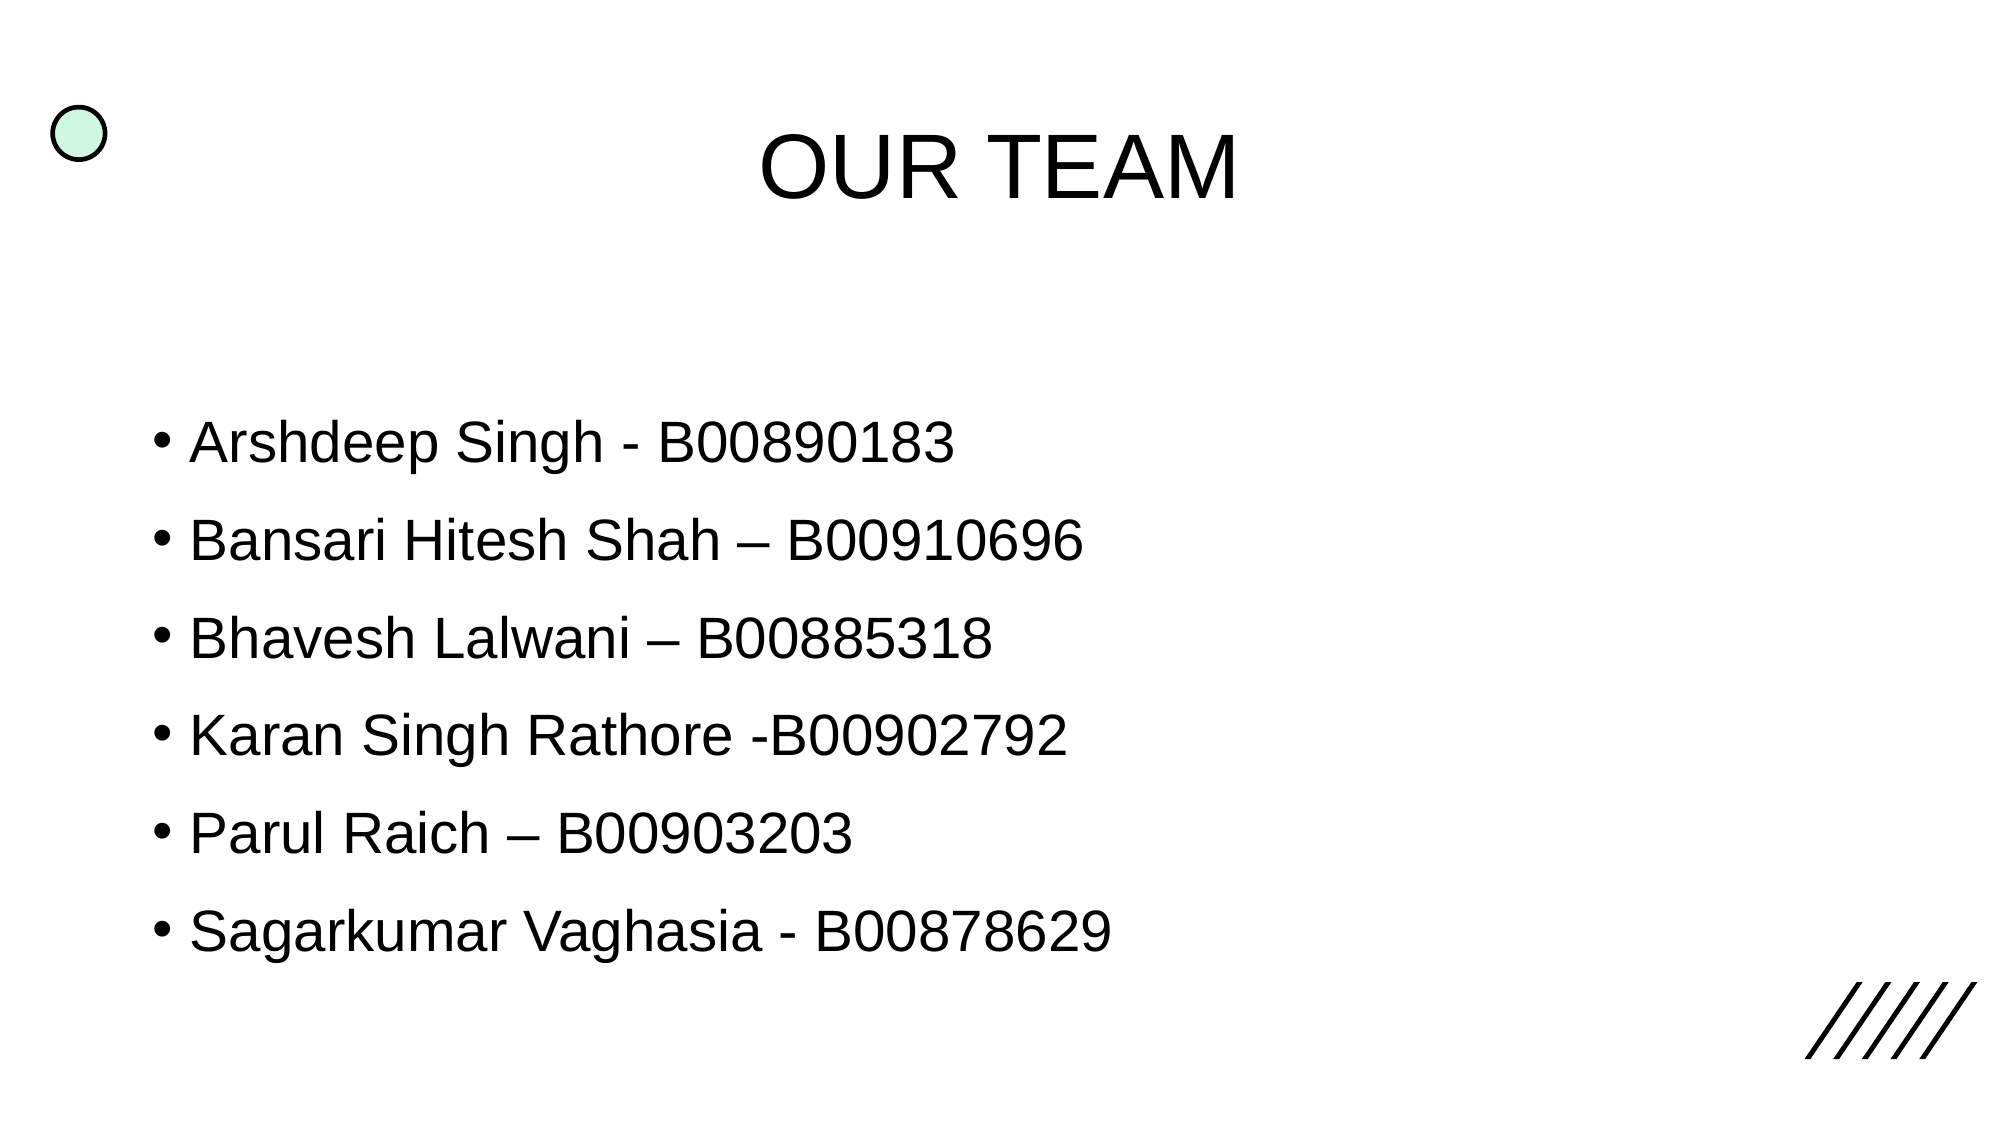

# OUR TEAM

Arshdeep Singh - B00890183
Bansari Hitesh Shah – B00910696
Bhavesh Lalwani – B00885318
Karan Singh Rathore -B00902792
Parul Raich – B00903203
Sagarkumar Vaghasia - B00878629